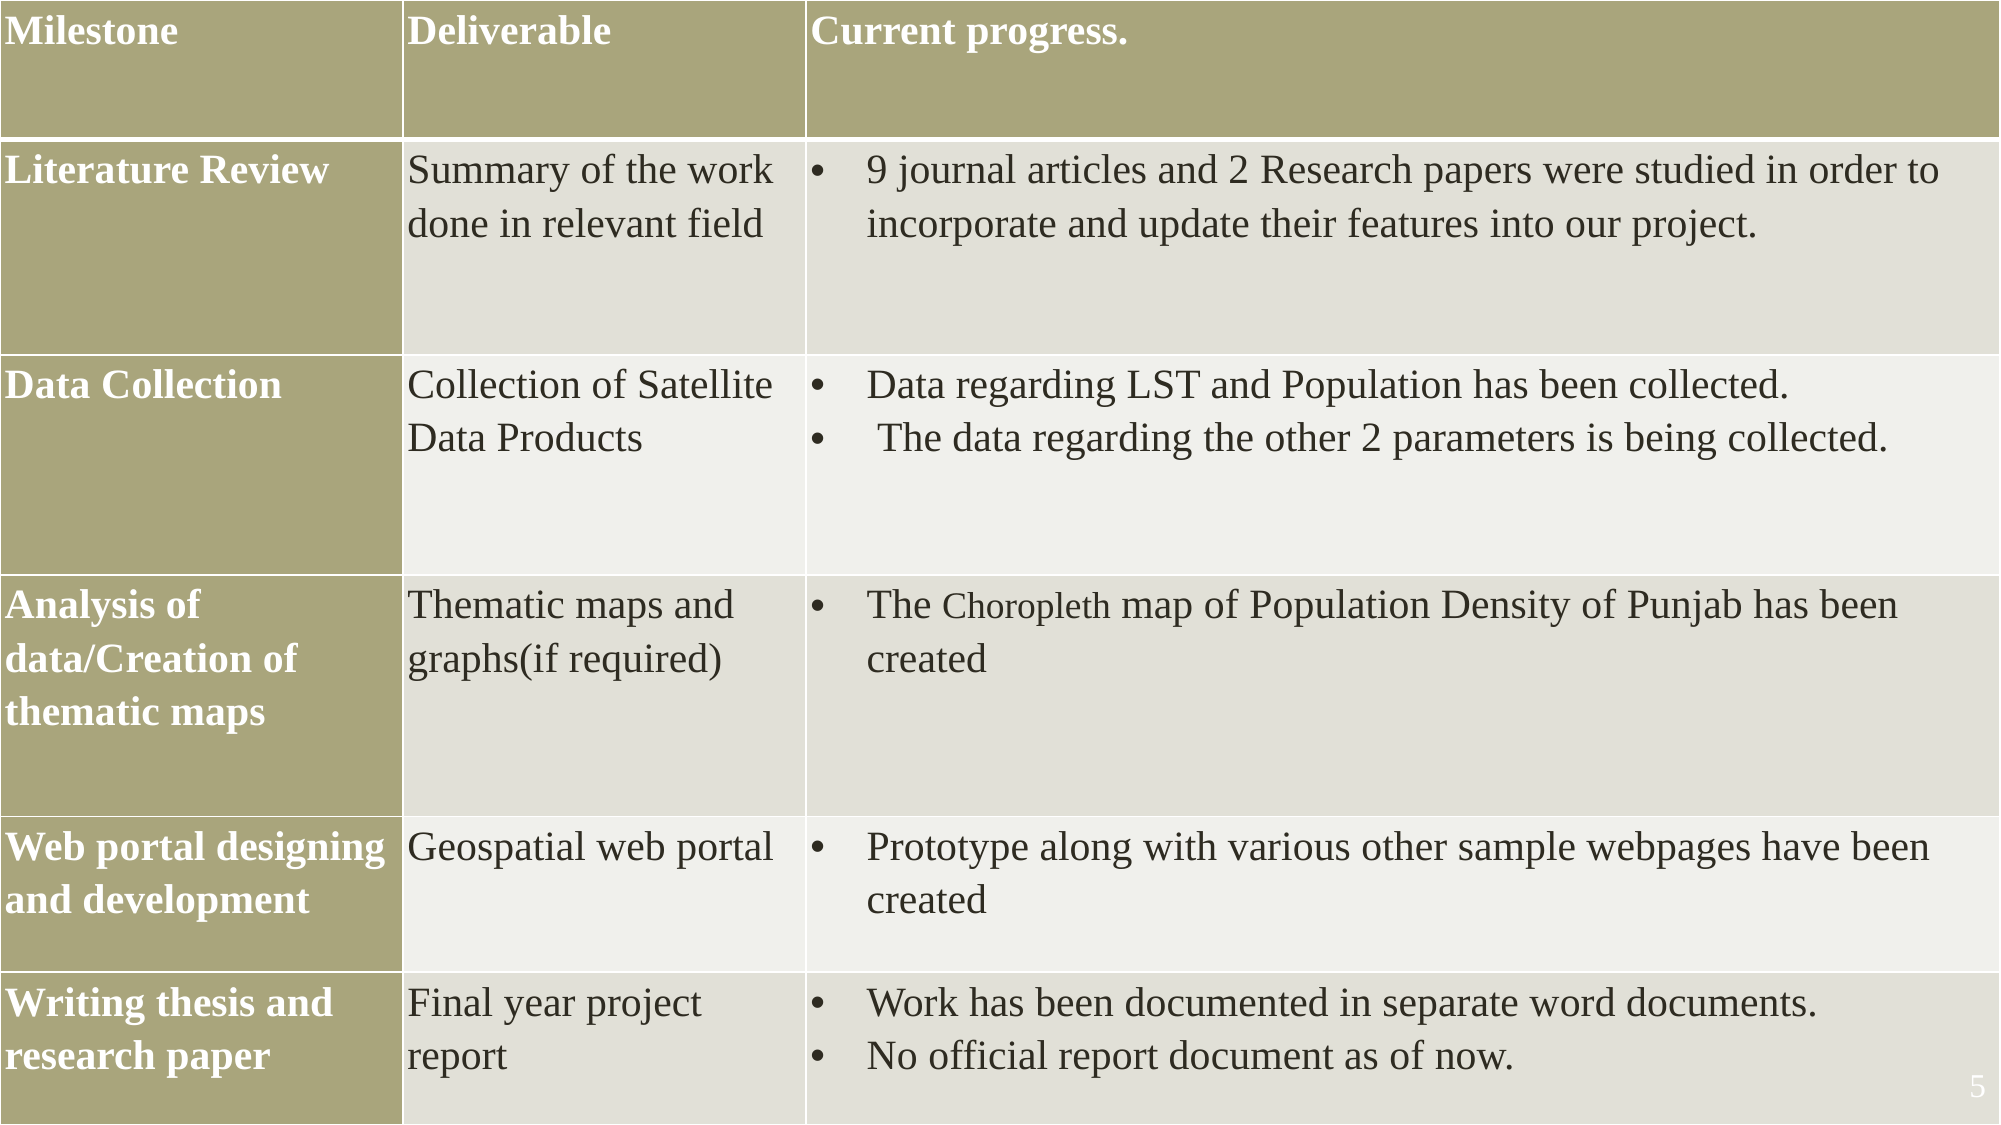

| Milestone | Deliverable | Current progress. |
| --- | --- | --- |
| Literature Review | Summary of the work done in relevant field | 9 journal articles and 2 Research papers were studied in order to incorporate and update their features into our project. |
| Data Collection | Collection of Satellite Data Products | Data regarding LST and Population has been collected. The data regarding the other 2 parameters is being collected. |
| Analysis of data/Creation of thematic maps | Thematic maps and graphs(if required) | The Choropleth map of Population Density of Punjab has been created |
| Web portal designing and development | Geospatial web portal | Prototype along with various other sample webpages have been created |
| Writing thesis and research paper | Final year project report | Work has been documented in separate word documents. No official report document as of now. |
# Summary of the Project Progress as of now
5